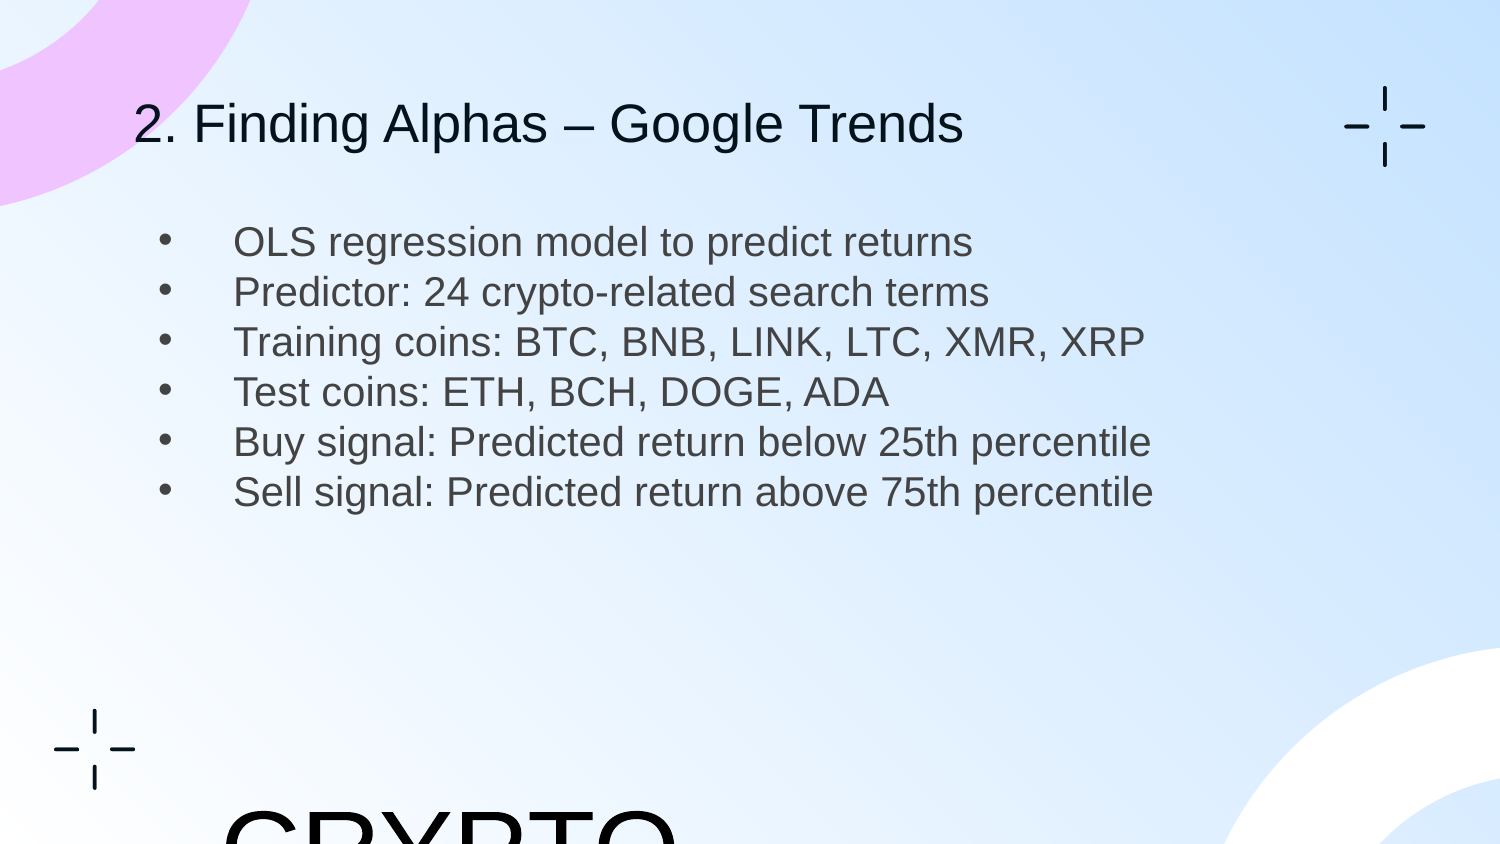

# 2. Finding Alphas – Google Trends
OLS regression model to predict returns
Predictor: 24 crypto-related search terms
Training coins: BTC, BNB, LINK, LTC, XMR, XRP
Test coins: ETH, BCH, DOGE, ADA
Buy signal: Predicted return below 25th percentile
Sell signal: Predicted return above 75th percentile